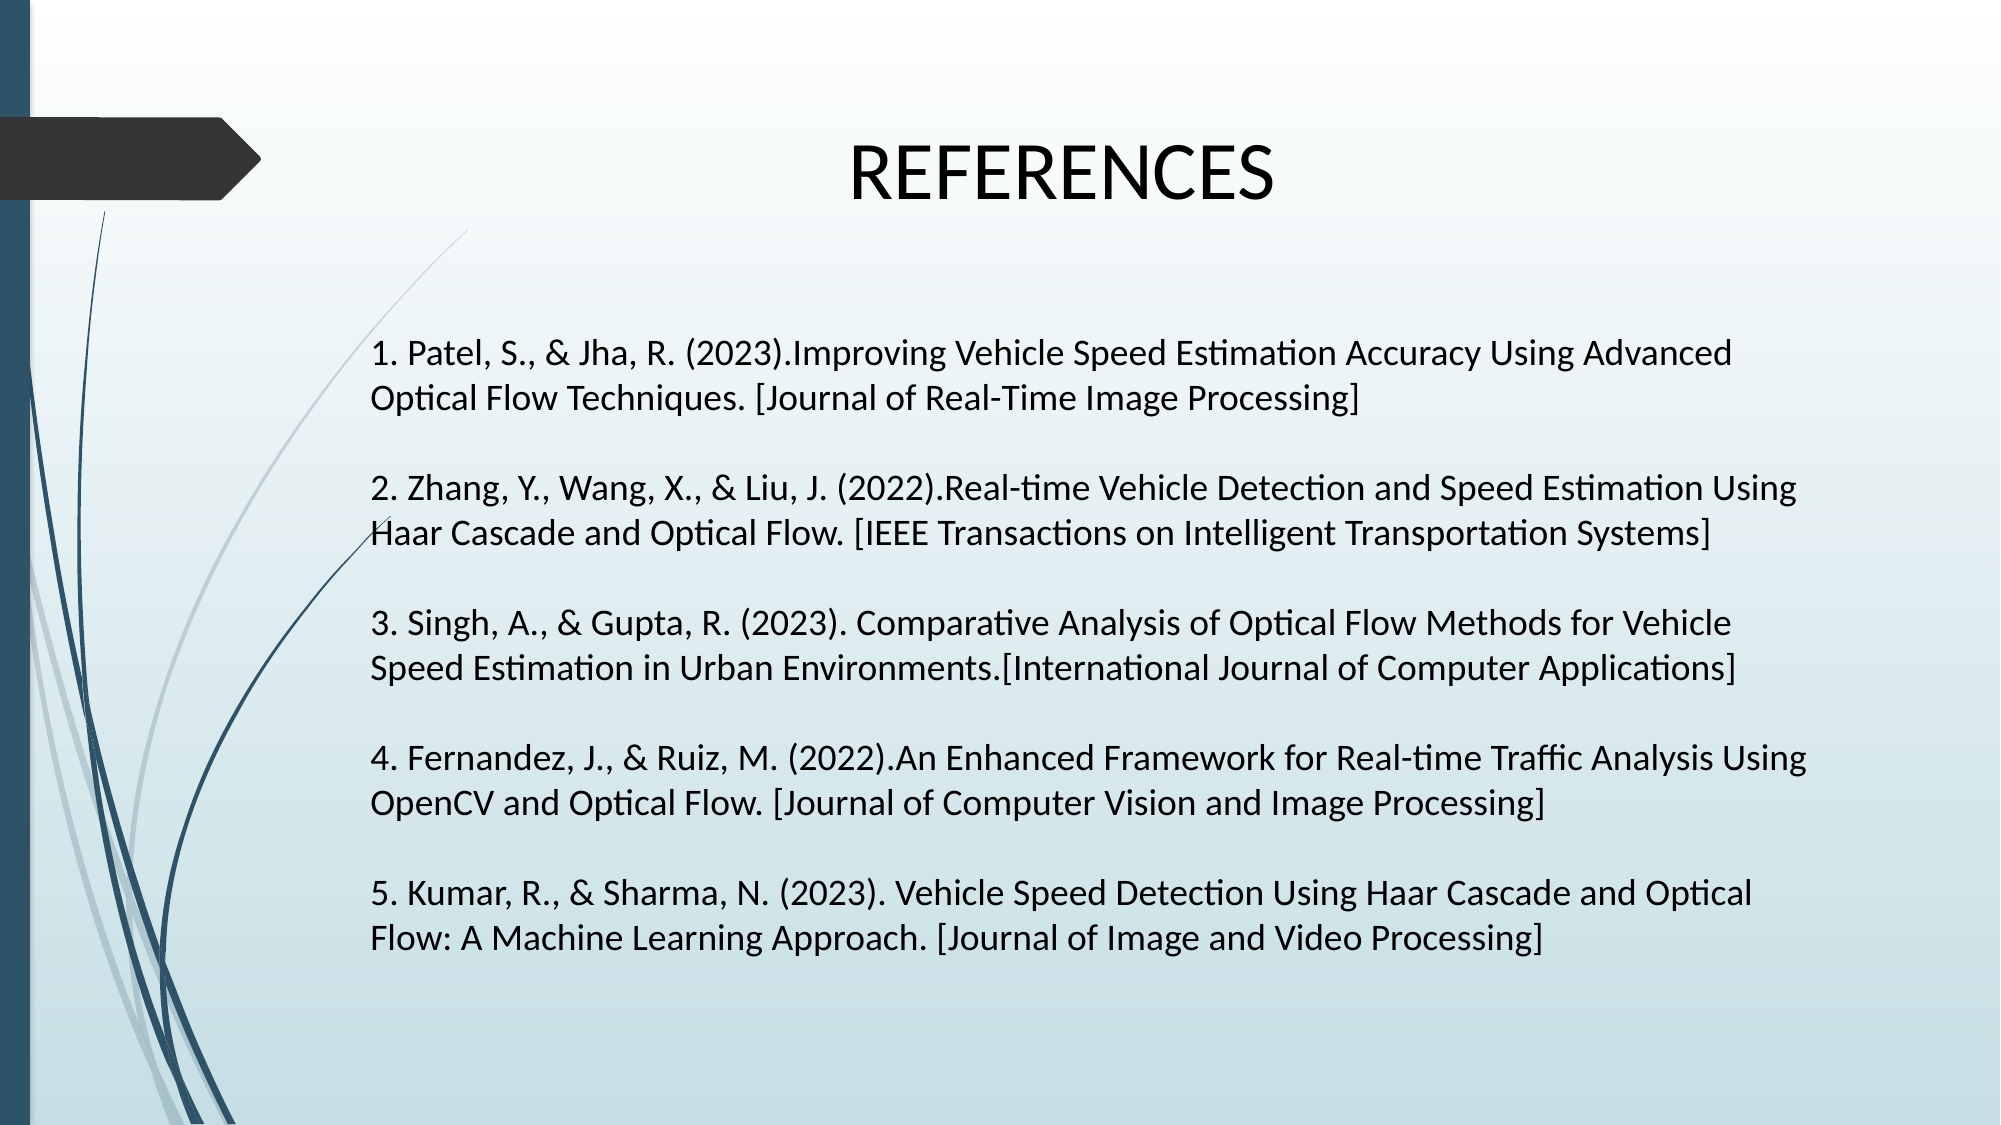

REFERENCES

1. Patel, S., & Jha, R. (2023).Improving Vehicle Speed Estimation Accuracy Using Advanced Optical Flow Techniques. [Journal of Real-Time Image Processing]

2. Zhang, Y., Wang, X., & Liu, J. (2022).Real-time Vehicle Detection and Speed Estimation Using Haar Cascade and Optical Flow. [IEEE Transactions on Intelligent Transportation Systems]

3. Singh, A., & Gupta, R. (2023). Comparative Analysis of Optical Flow Methods for Vehicle Speed Estimation in Urban Environments.[International Journal of Computer Applications]

4. Fernandez, J., & Ruiz, M. (2022).An Enhanced Framework for Real-time Traffic Analysis Using OpenCV and Optical Flow. [Journal of Computer Vision and Image Processing]

5. Kumar, R., & Sharma, N. (2023). Vehicle Speed Detection Using Haar Cascade and Optical Flow: A Machine Learning Approach. [Journal of Image and Video Processing]